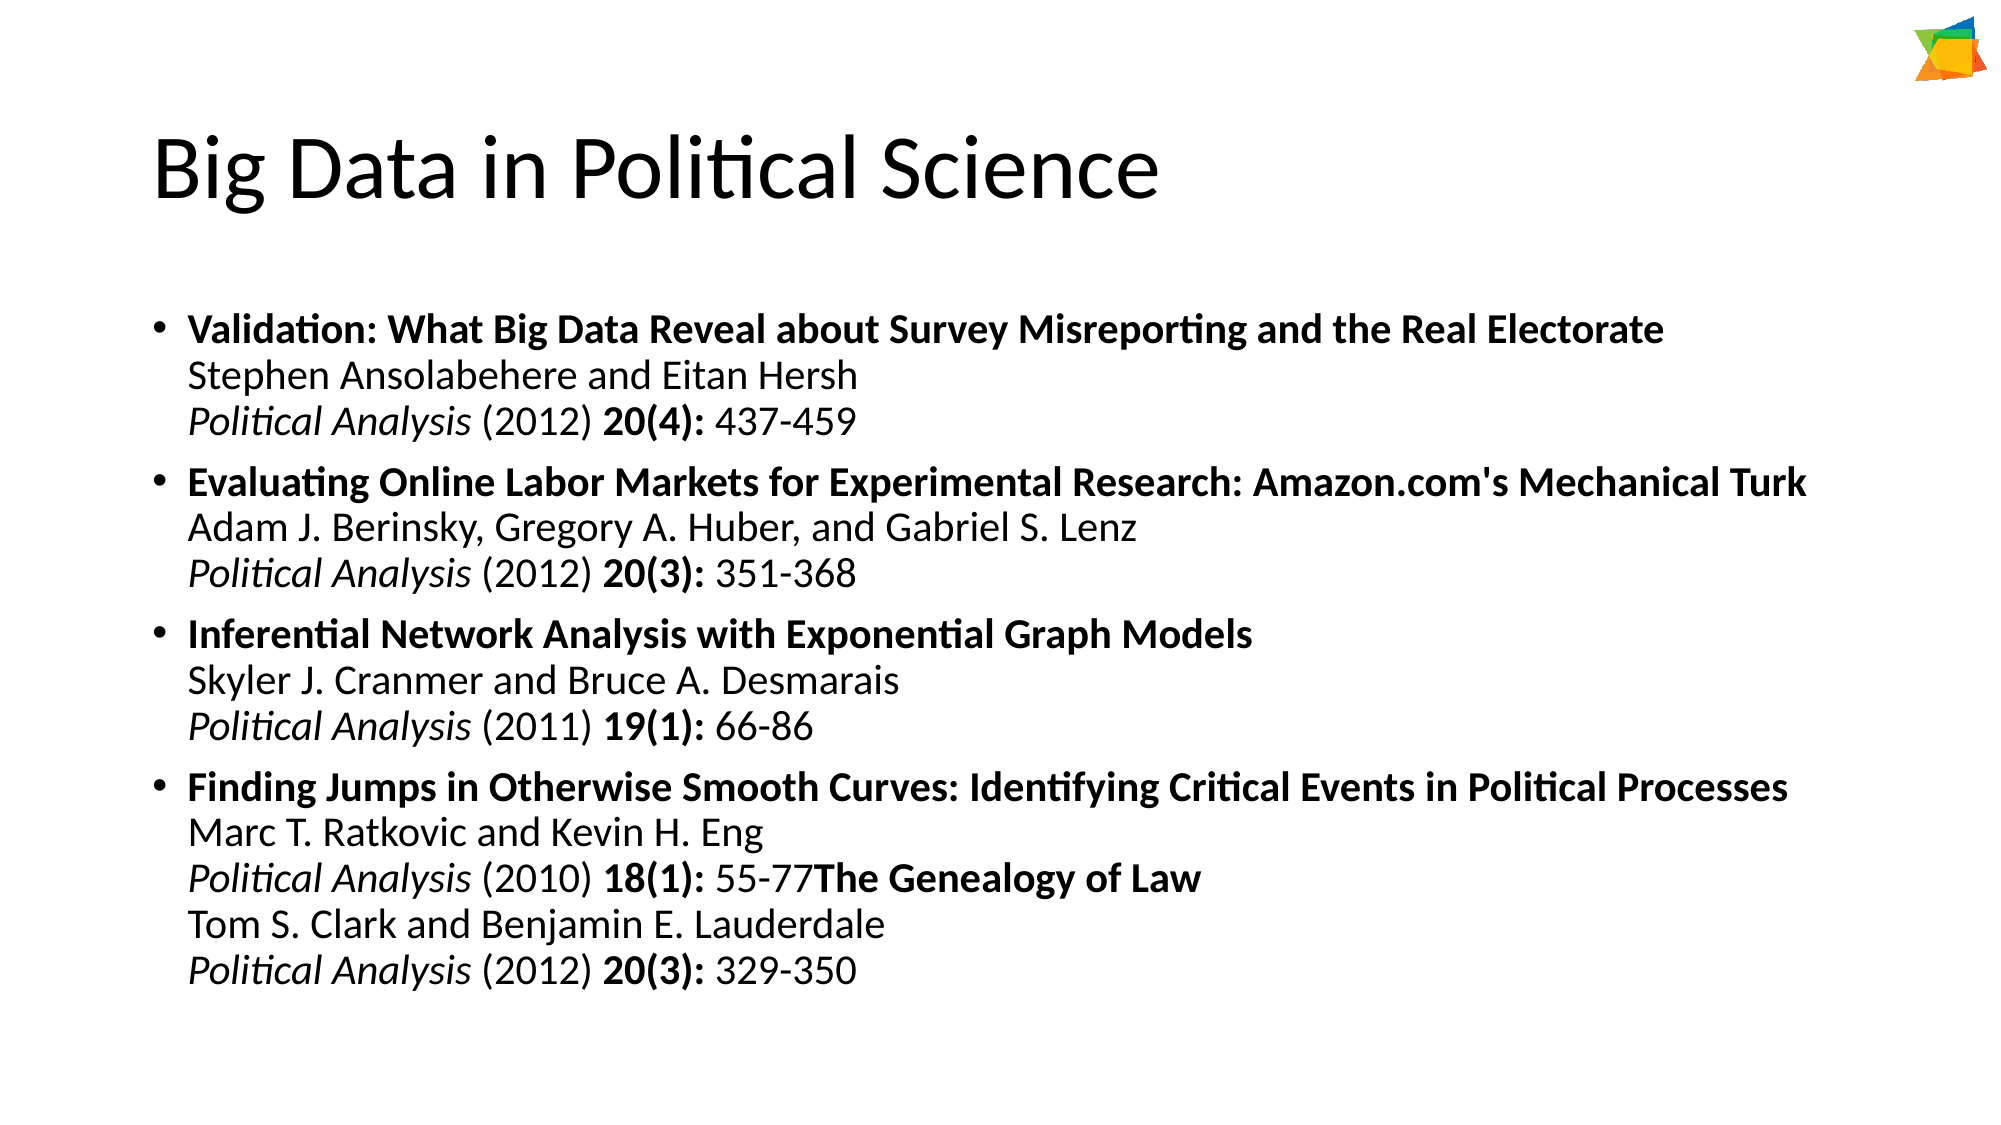

# Big Data in Political Science
Validation: What Big Data Reveal about Survey Misreporting and the Real Electorate
Stephen Ansolabehere and Eitan Hersh
Political Analysis (2012) 20(4): 437-459
Evaluating Online Labor Markets for Experimental Research: Amazon.com's Mechanical Turk
Adam J. Berinsky, Gregory A. Huber, and Gabriel S. Lenz
Political Analysis (2012) 20(3): 351-368
Inferential Network Analysis with Exponential Graph Models
Skyler J. Cranmer and Bruce A. Desmarais
Political Analysis (2011) 19(1): 66-86
Finding Jumps in Otherwise Smooth Curves: Identifying Critical Events in Political Processes
Marc T. Ratkovic and Kevin H. Eng
Political Analysis (2010) 18(1): 55-77The Genealogy of Law
Tom S. Clark and Benjamin E. Lauderdale
Political Analysis (2012) 20(3): 329-350